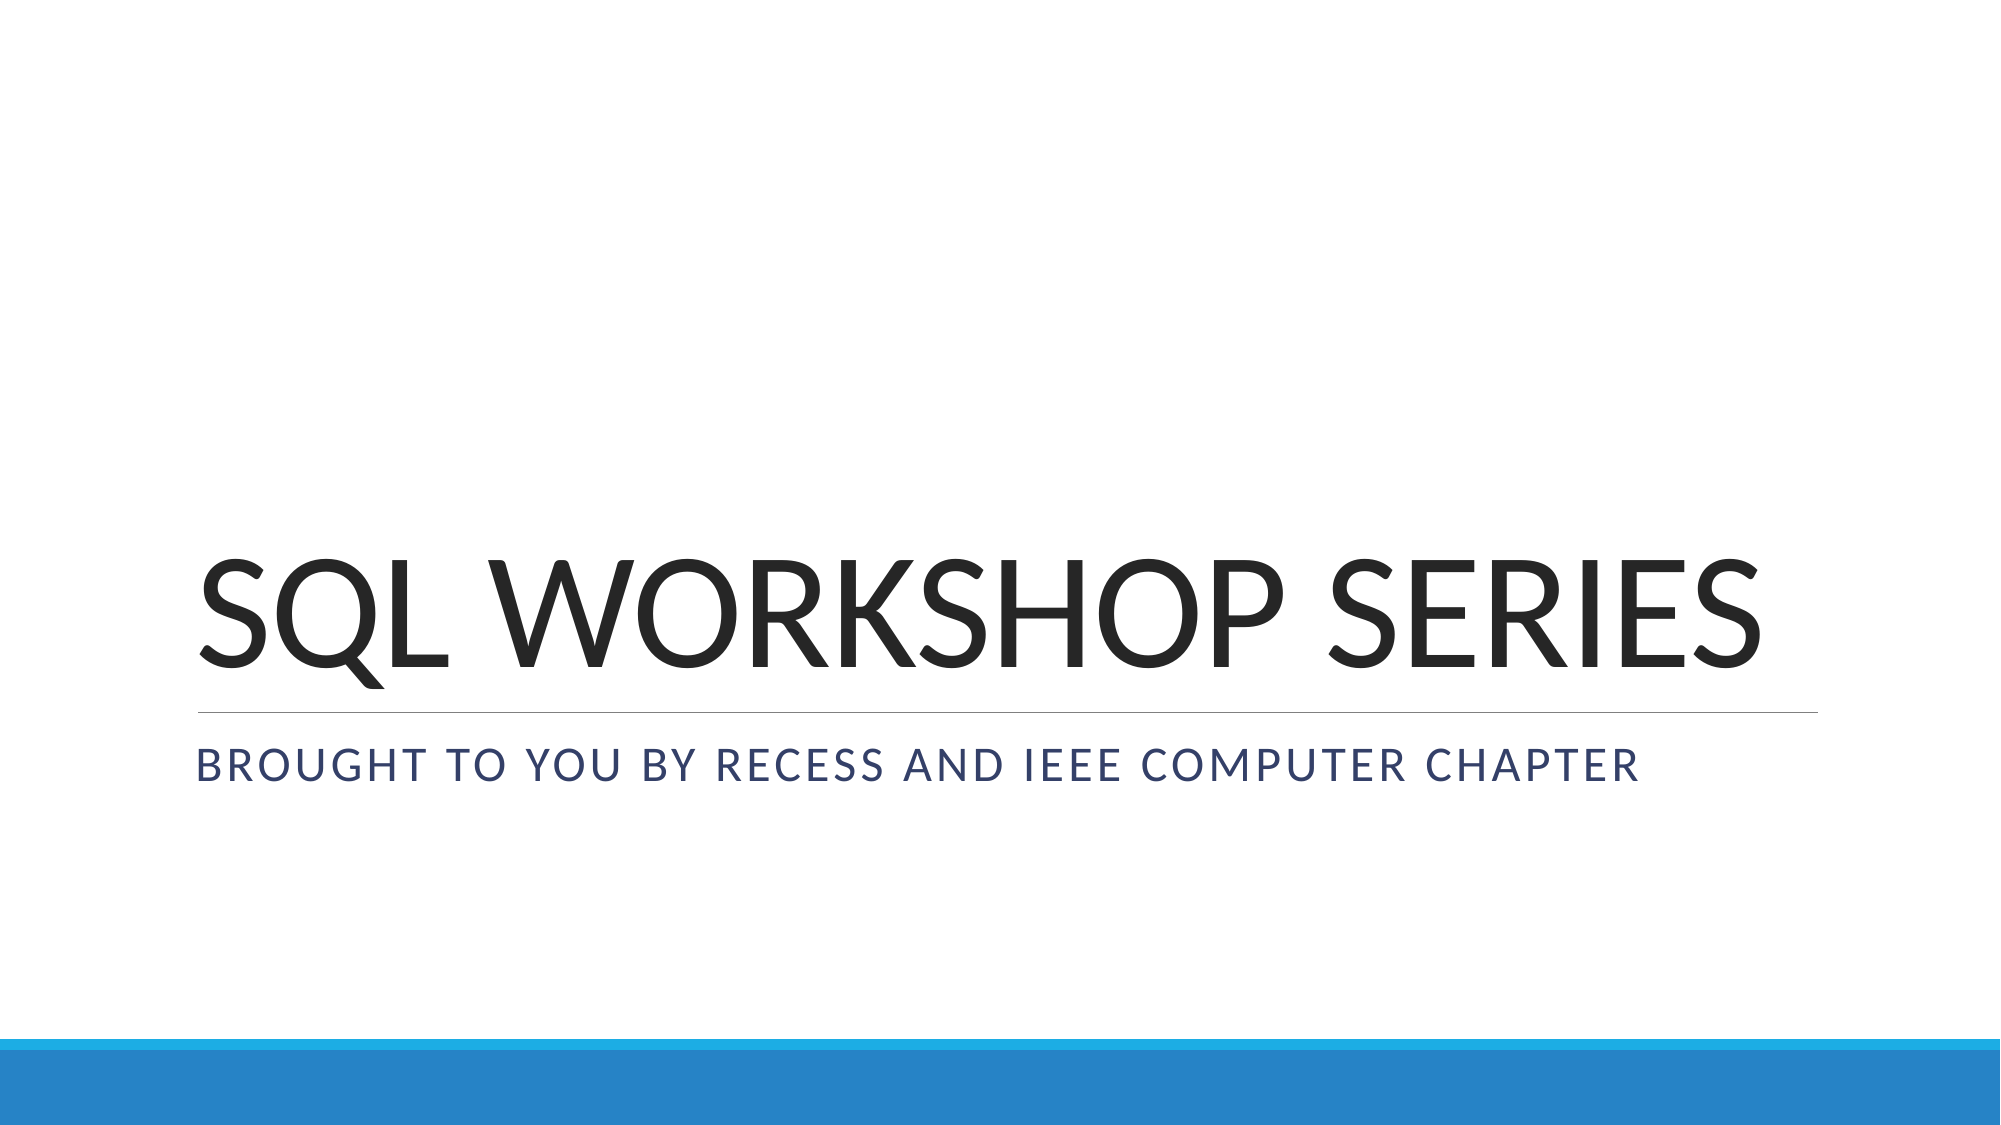

# SQL WORKSHOP SERIES
Brought to you by RECESS and IEEE Computer Chapter